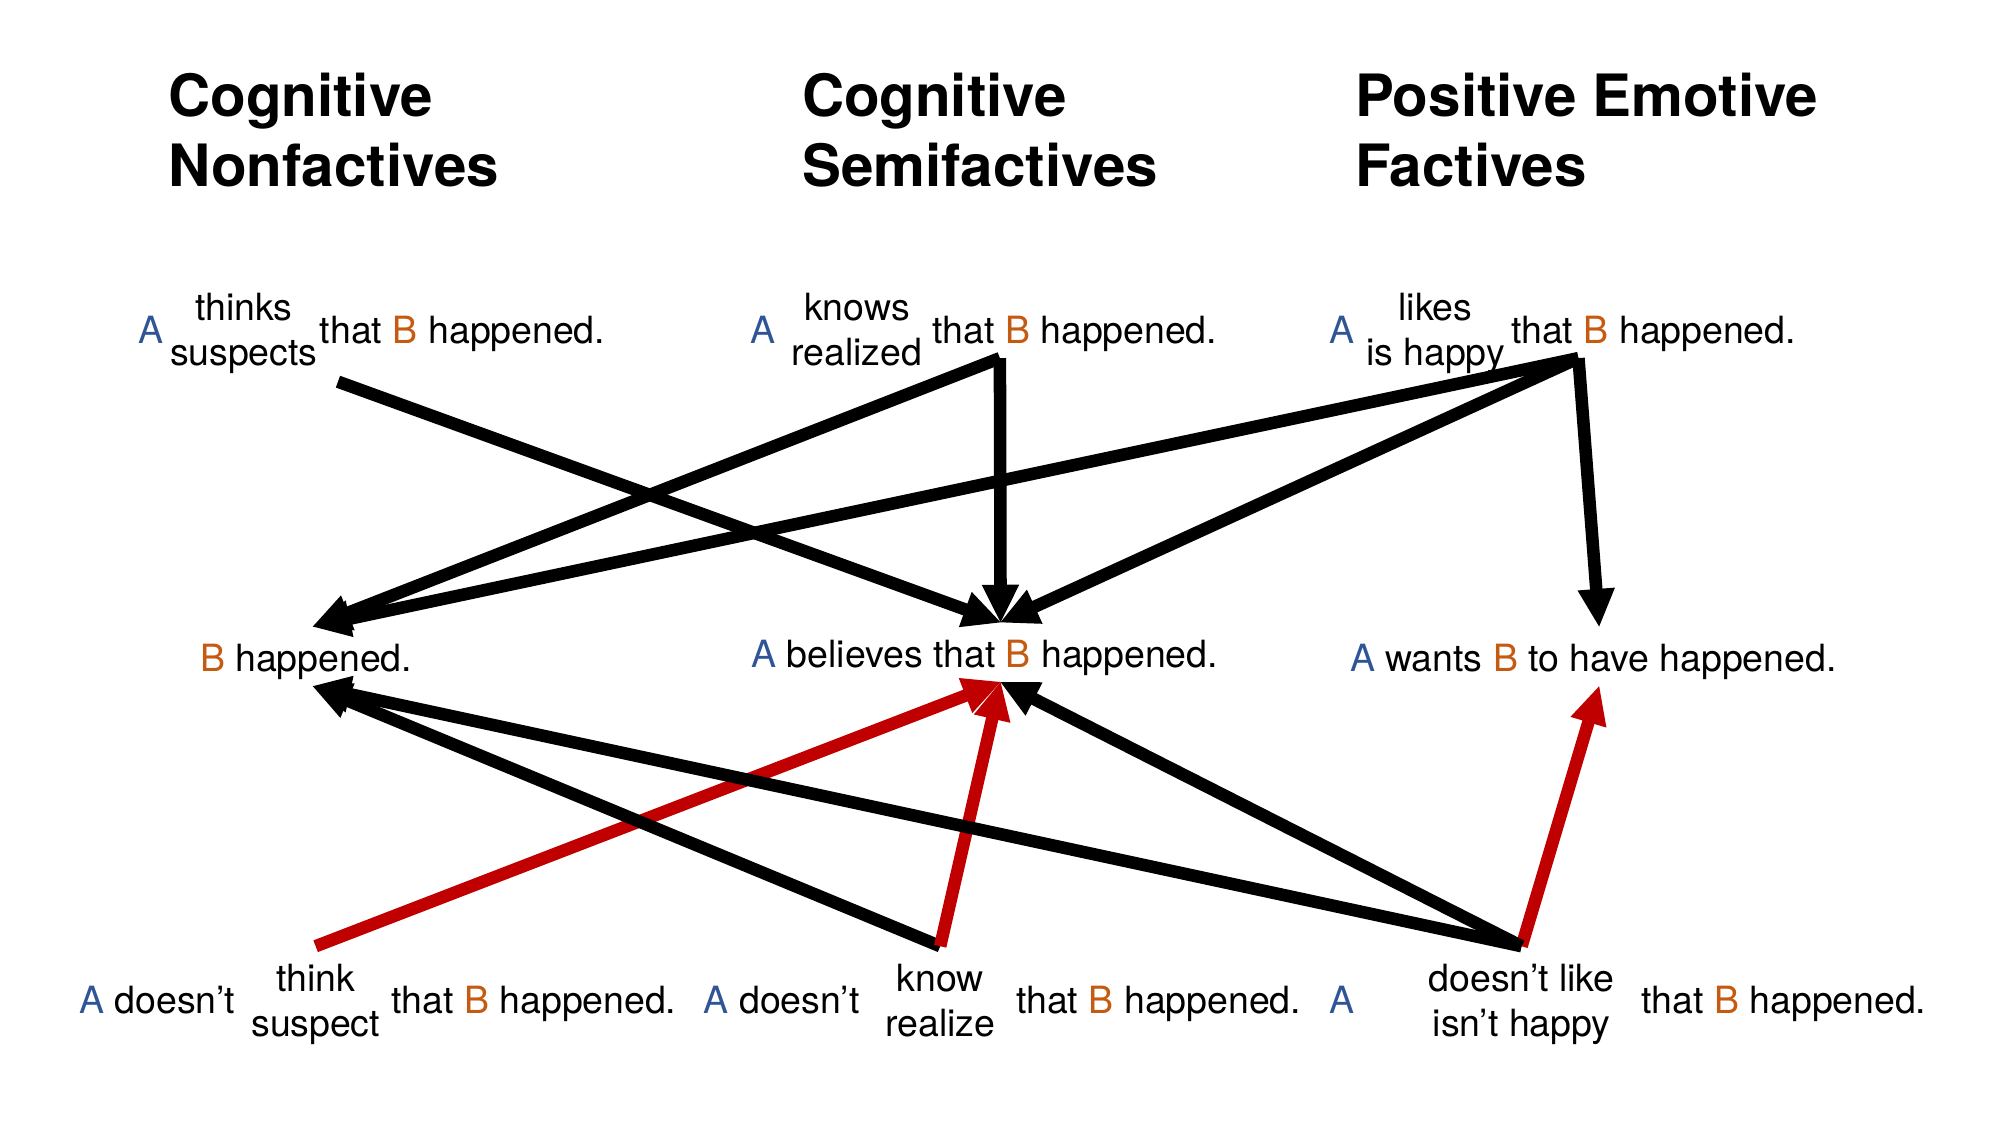

Cognitive Nonfactives
thinks
suspects
A believes that B happened.
Cognitive Semifactives
knows
realized
A believes that B happened.
Positive Emotive Factives
likes
is happy
A believes that B happened.
A believes that B happened.
B happened.
A wants B to have happened.
think
suspect
A doesn’t believes that B happened.
know
realize
A doesn’t believes that B happened.
doesn’t like
isn’t happy
A doesn’t believes that B happened.